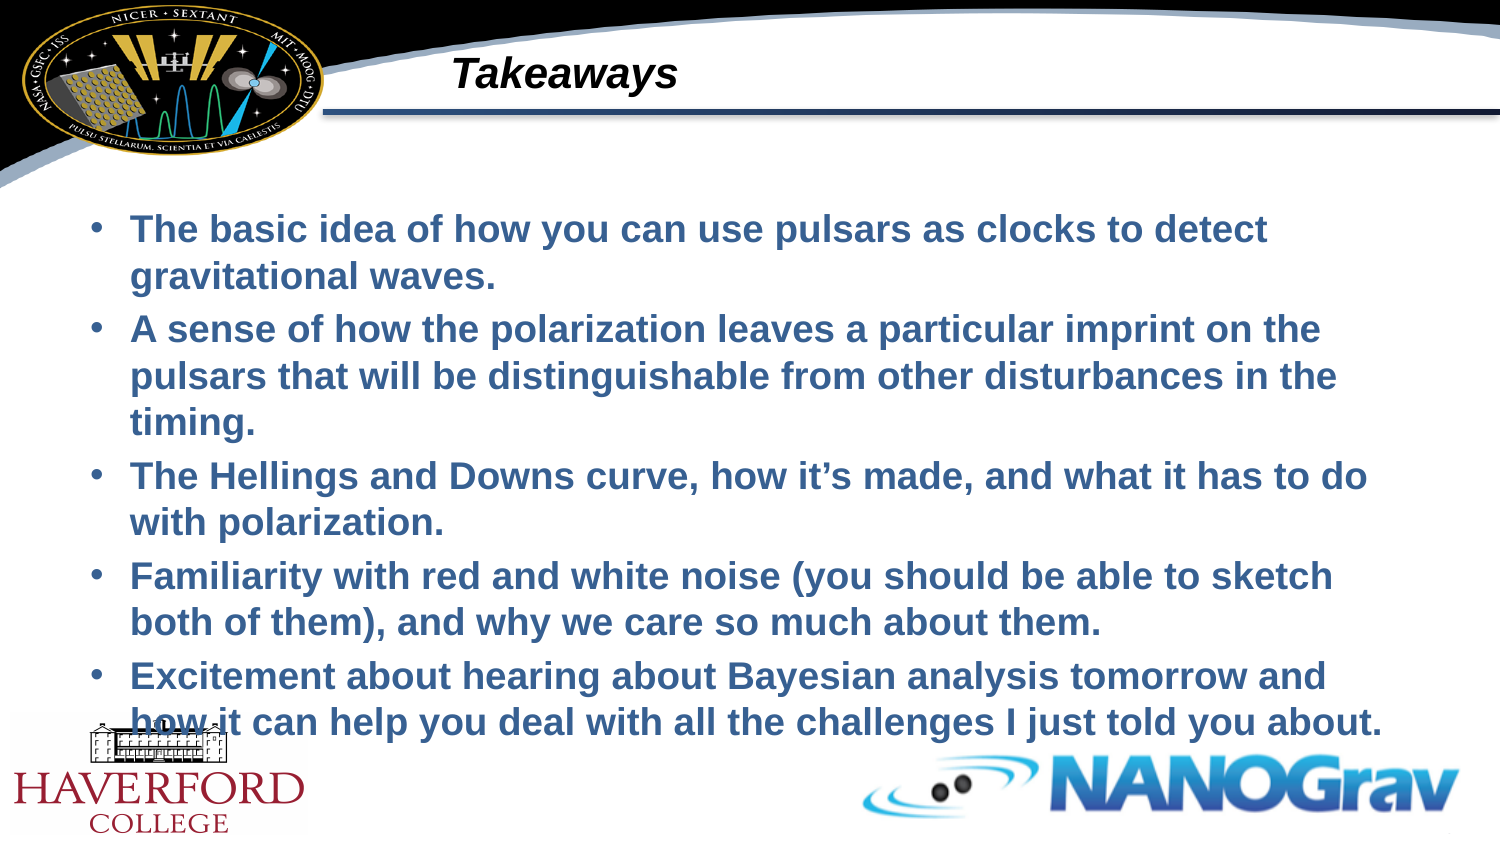

# Takeaways
The basic idea of how you can use pulsars as clocks to detect gravitational waves.
A sense of how the polarization leaves a particular imprint on the pulsars that will be distinguishable from other disturbances in the timing.
The Hellings and Downs curve, how it’s made, and what it has to do with polarization.
Familiarity with red and white noise (you should be able to sketch both of them), and why we care so much about them.
Excitement about hearing about Bayesian analysis tomorrow and how it can help you deal with all the challenges I just told you about.